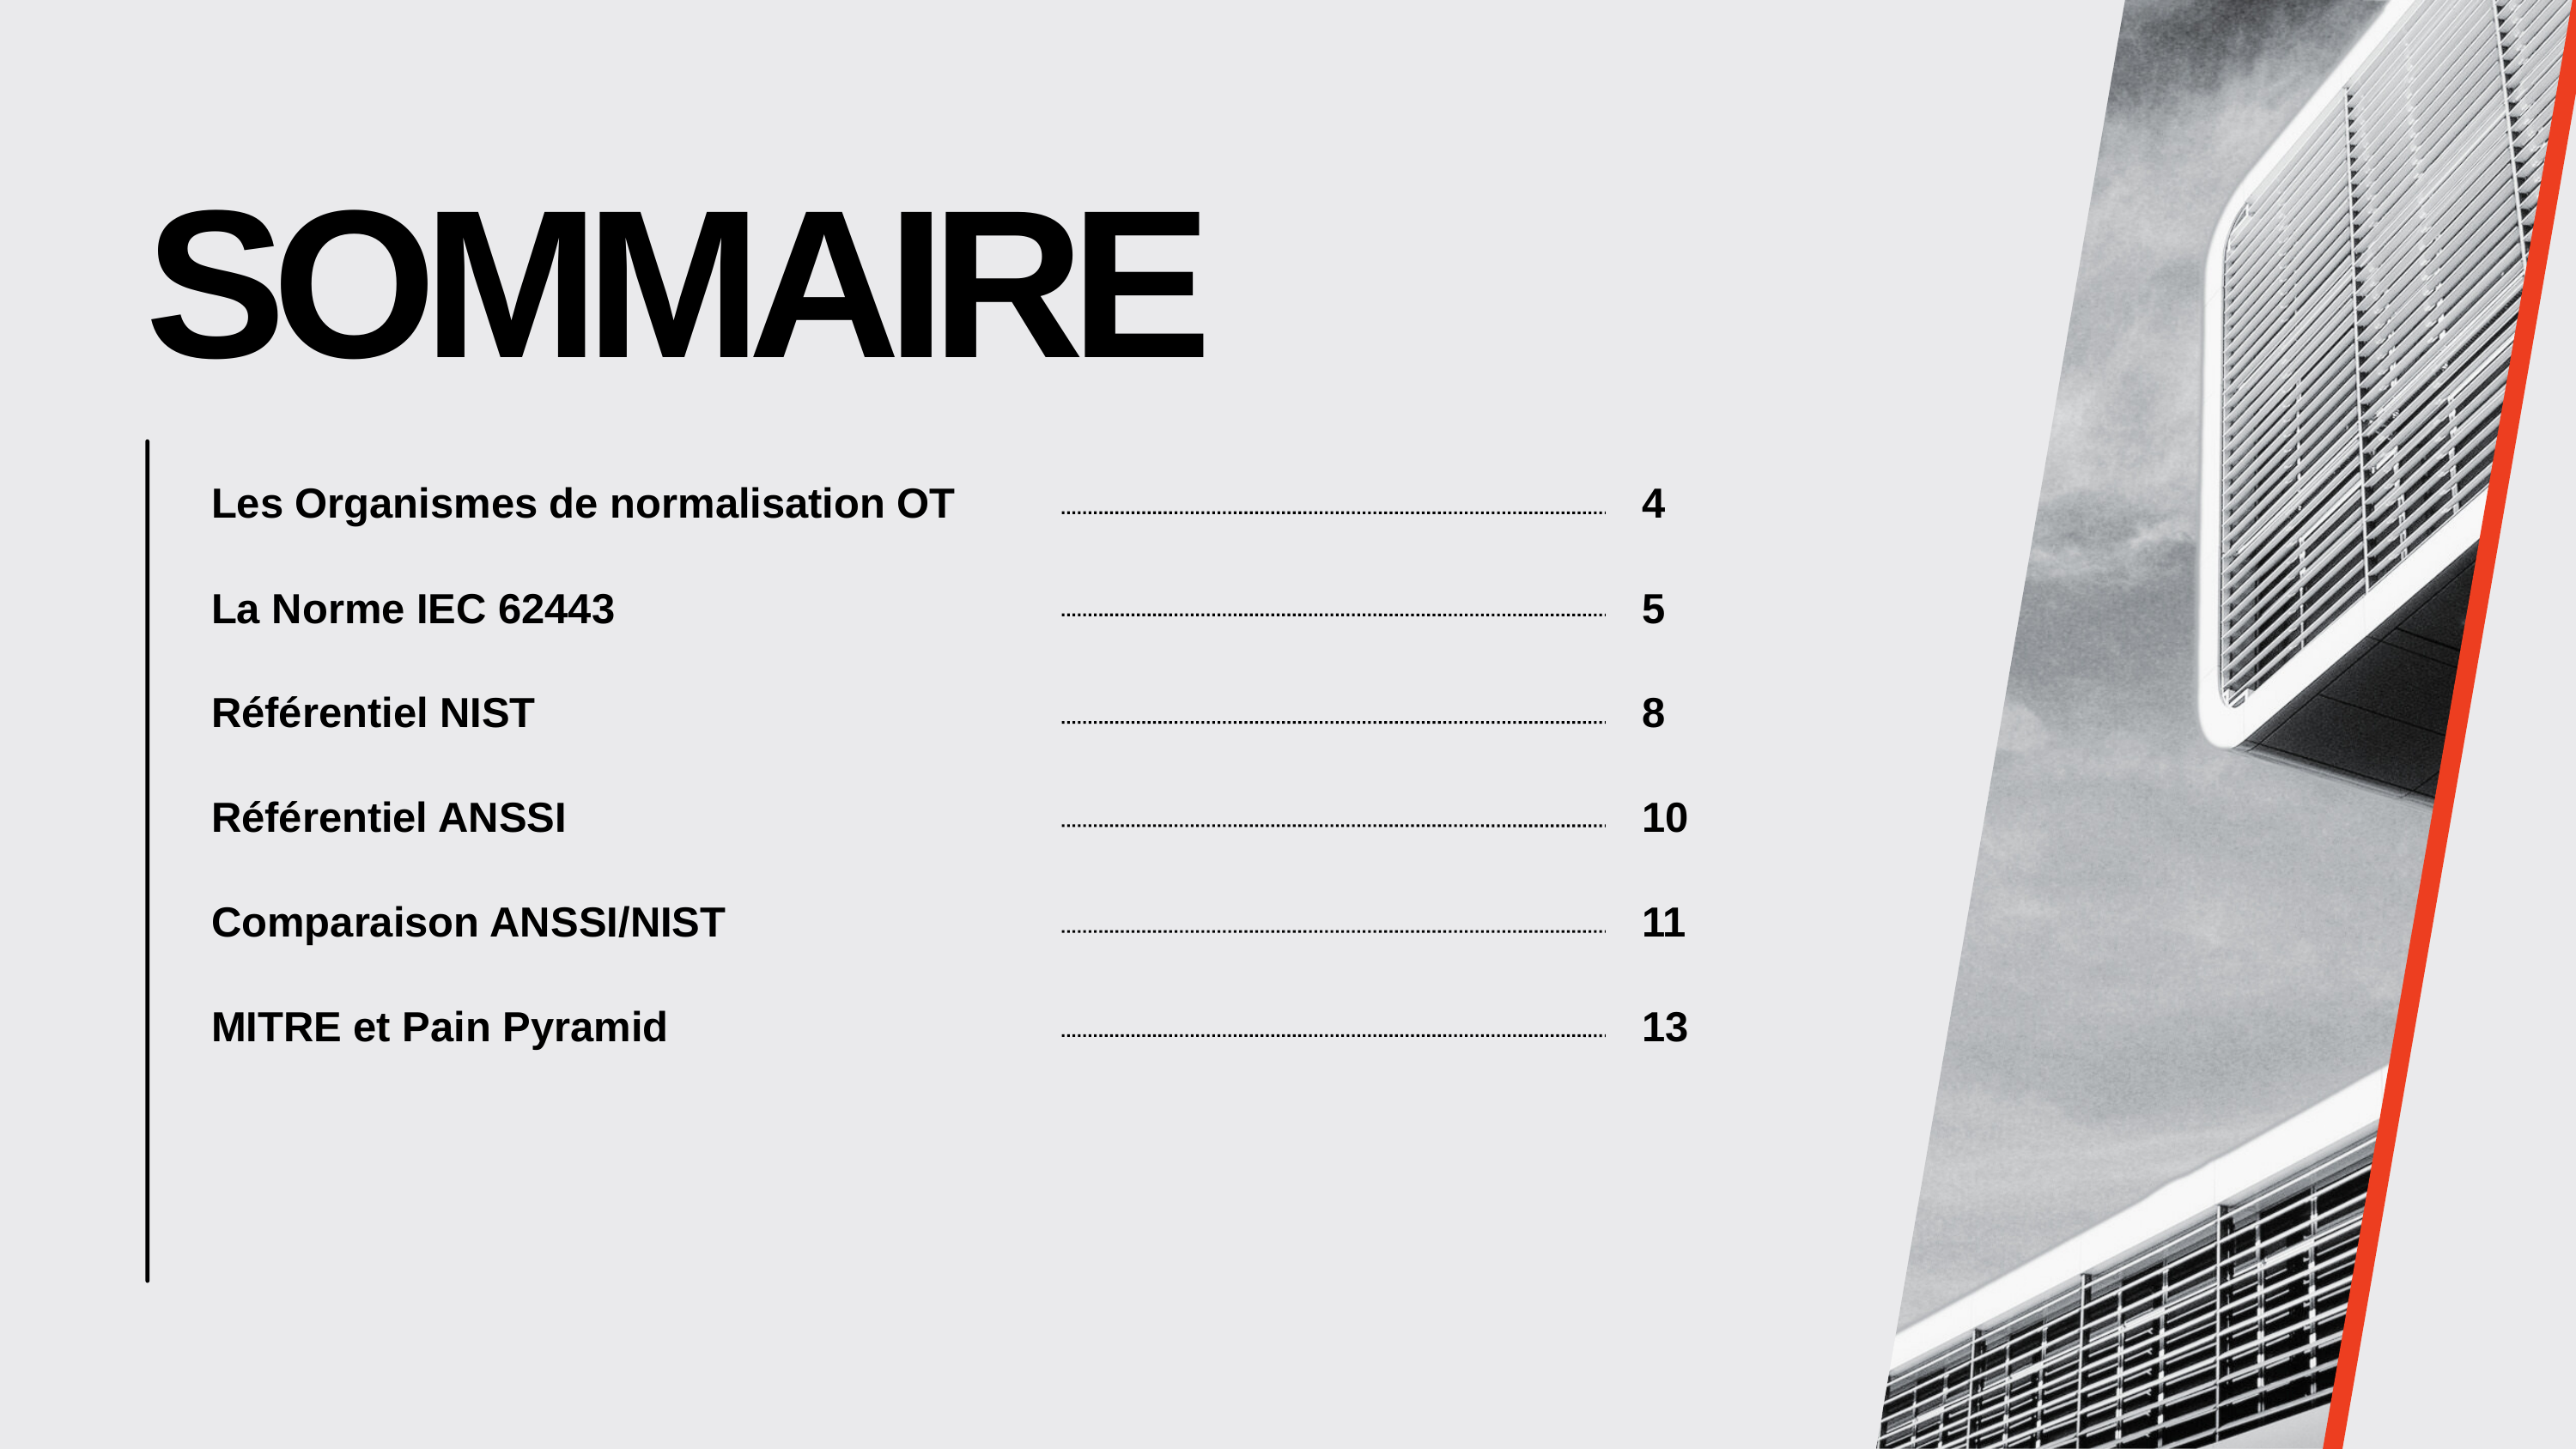

SOMMAIRE

Les Organismes de normalisation OT
4

La Norme IEC 62443
5

Référentiel NIST
8

Référentiel ANSSI
10

Comparaison ANSSI/NIST
11

MITRE et Pain Pyramid
13